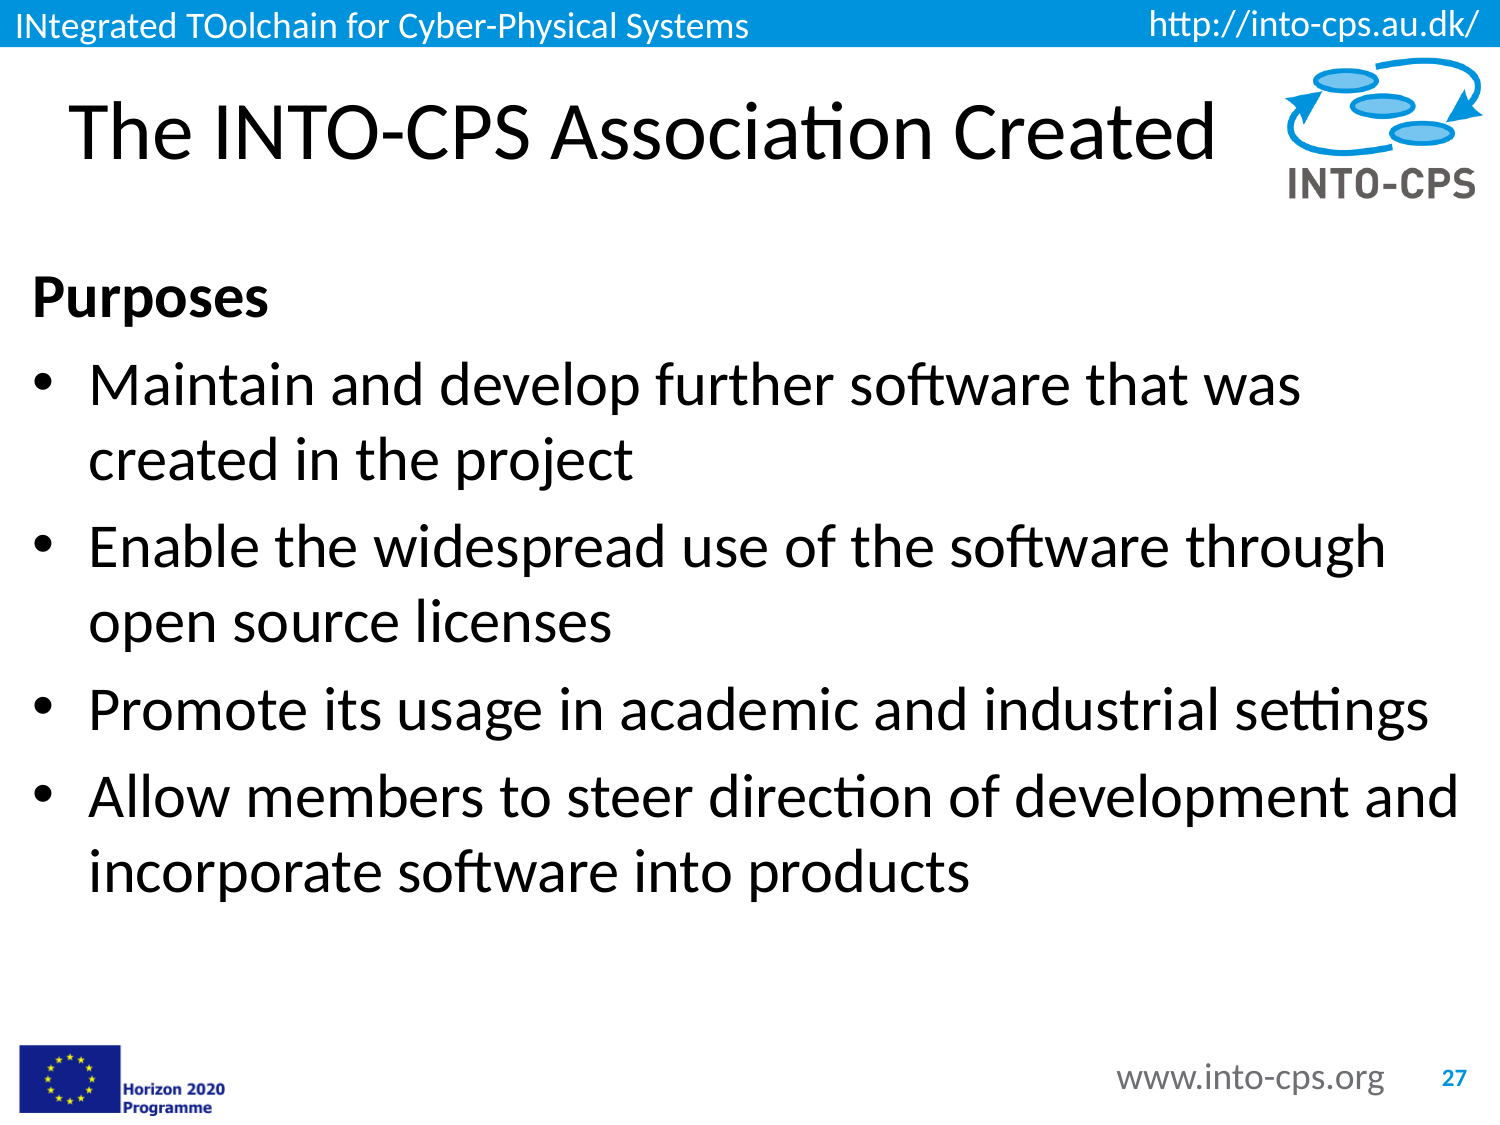

# The INTO-CPS Association Created
Purposes
Maintain and develop further software that was created in the project
Enable the widespread use of the software through open source licenses
Promote its usage in academic and industrial settings
Allow members to steer direction of development and incorporate software into products

27